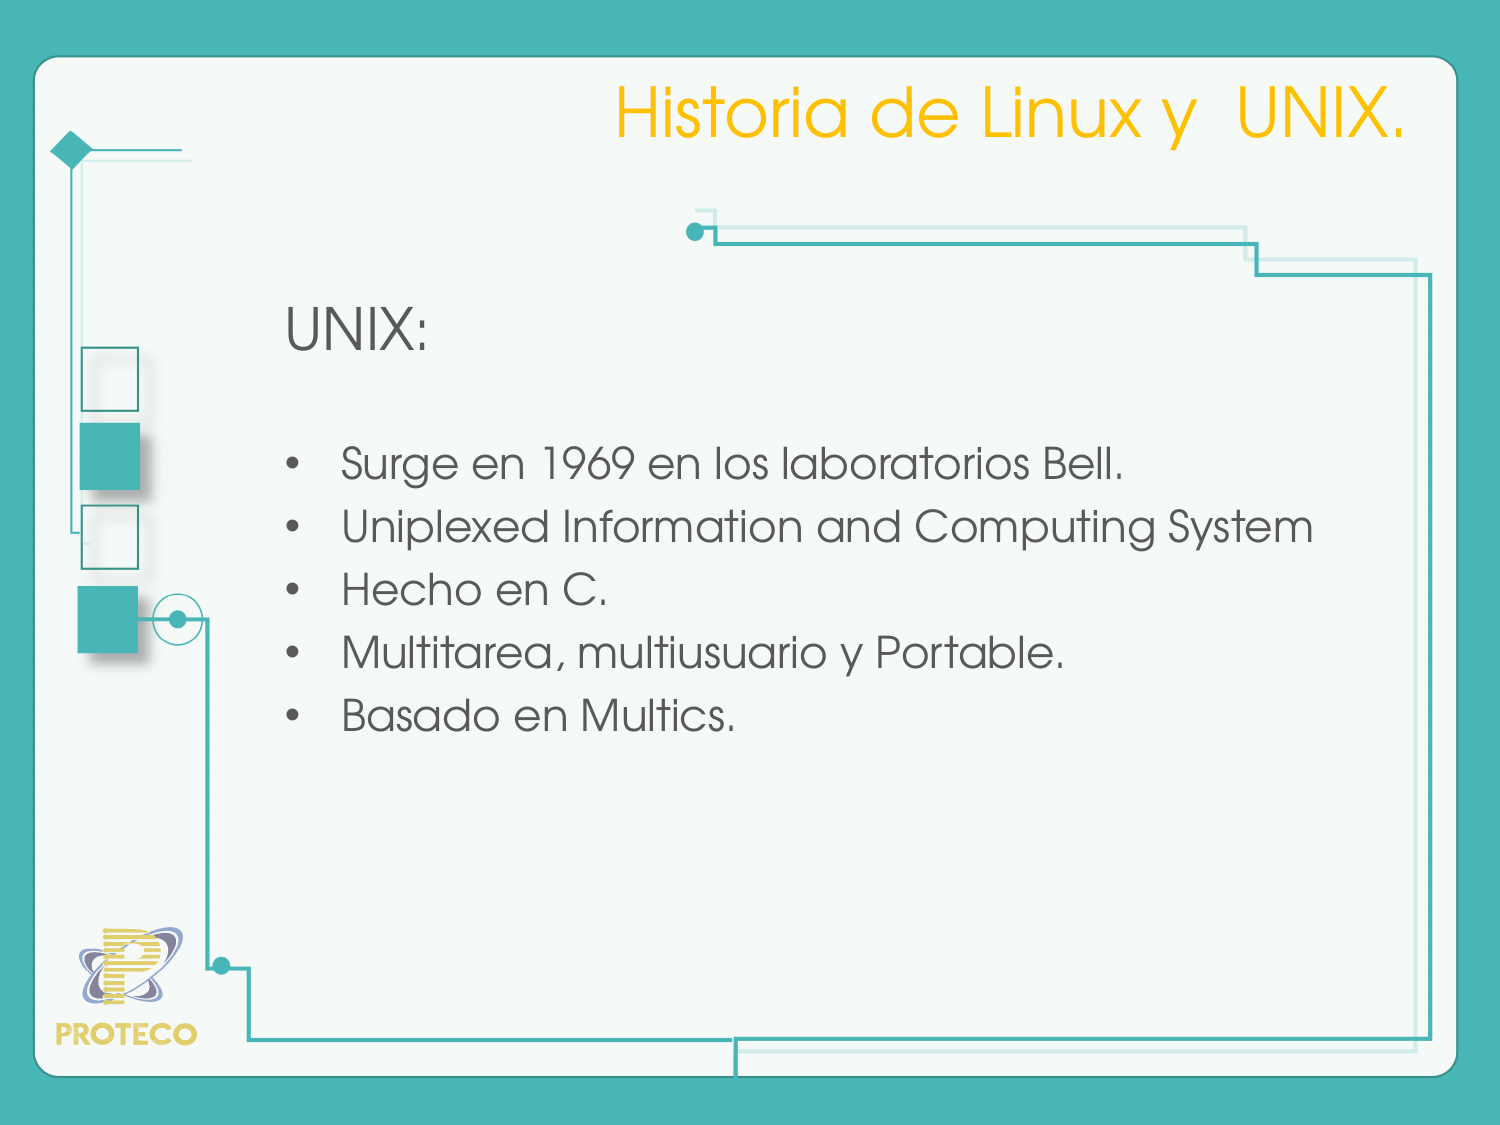

# Historia de Linux y  UNIX.
UNIX:

Surge en 1969 en los laboratorios Bell.
Uniplexed Information and Computing System
Hecho en C.
Multitarea, multiusuario y Portable.
Basado en Multics.